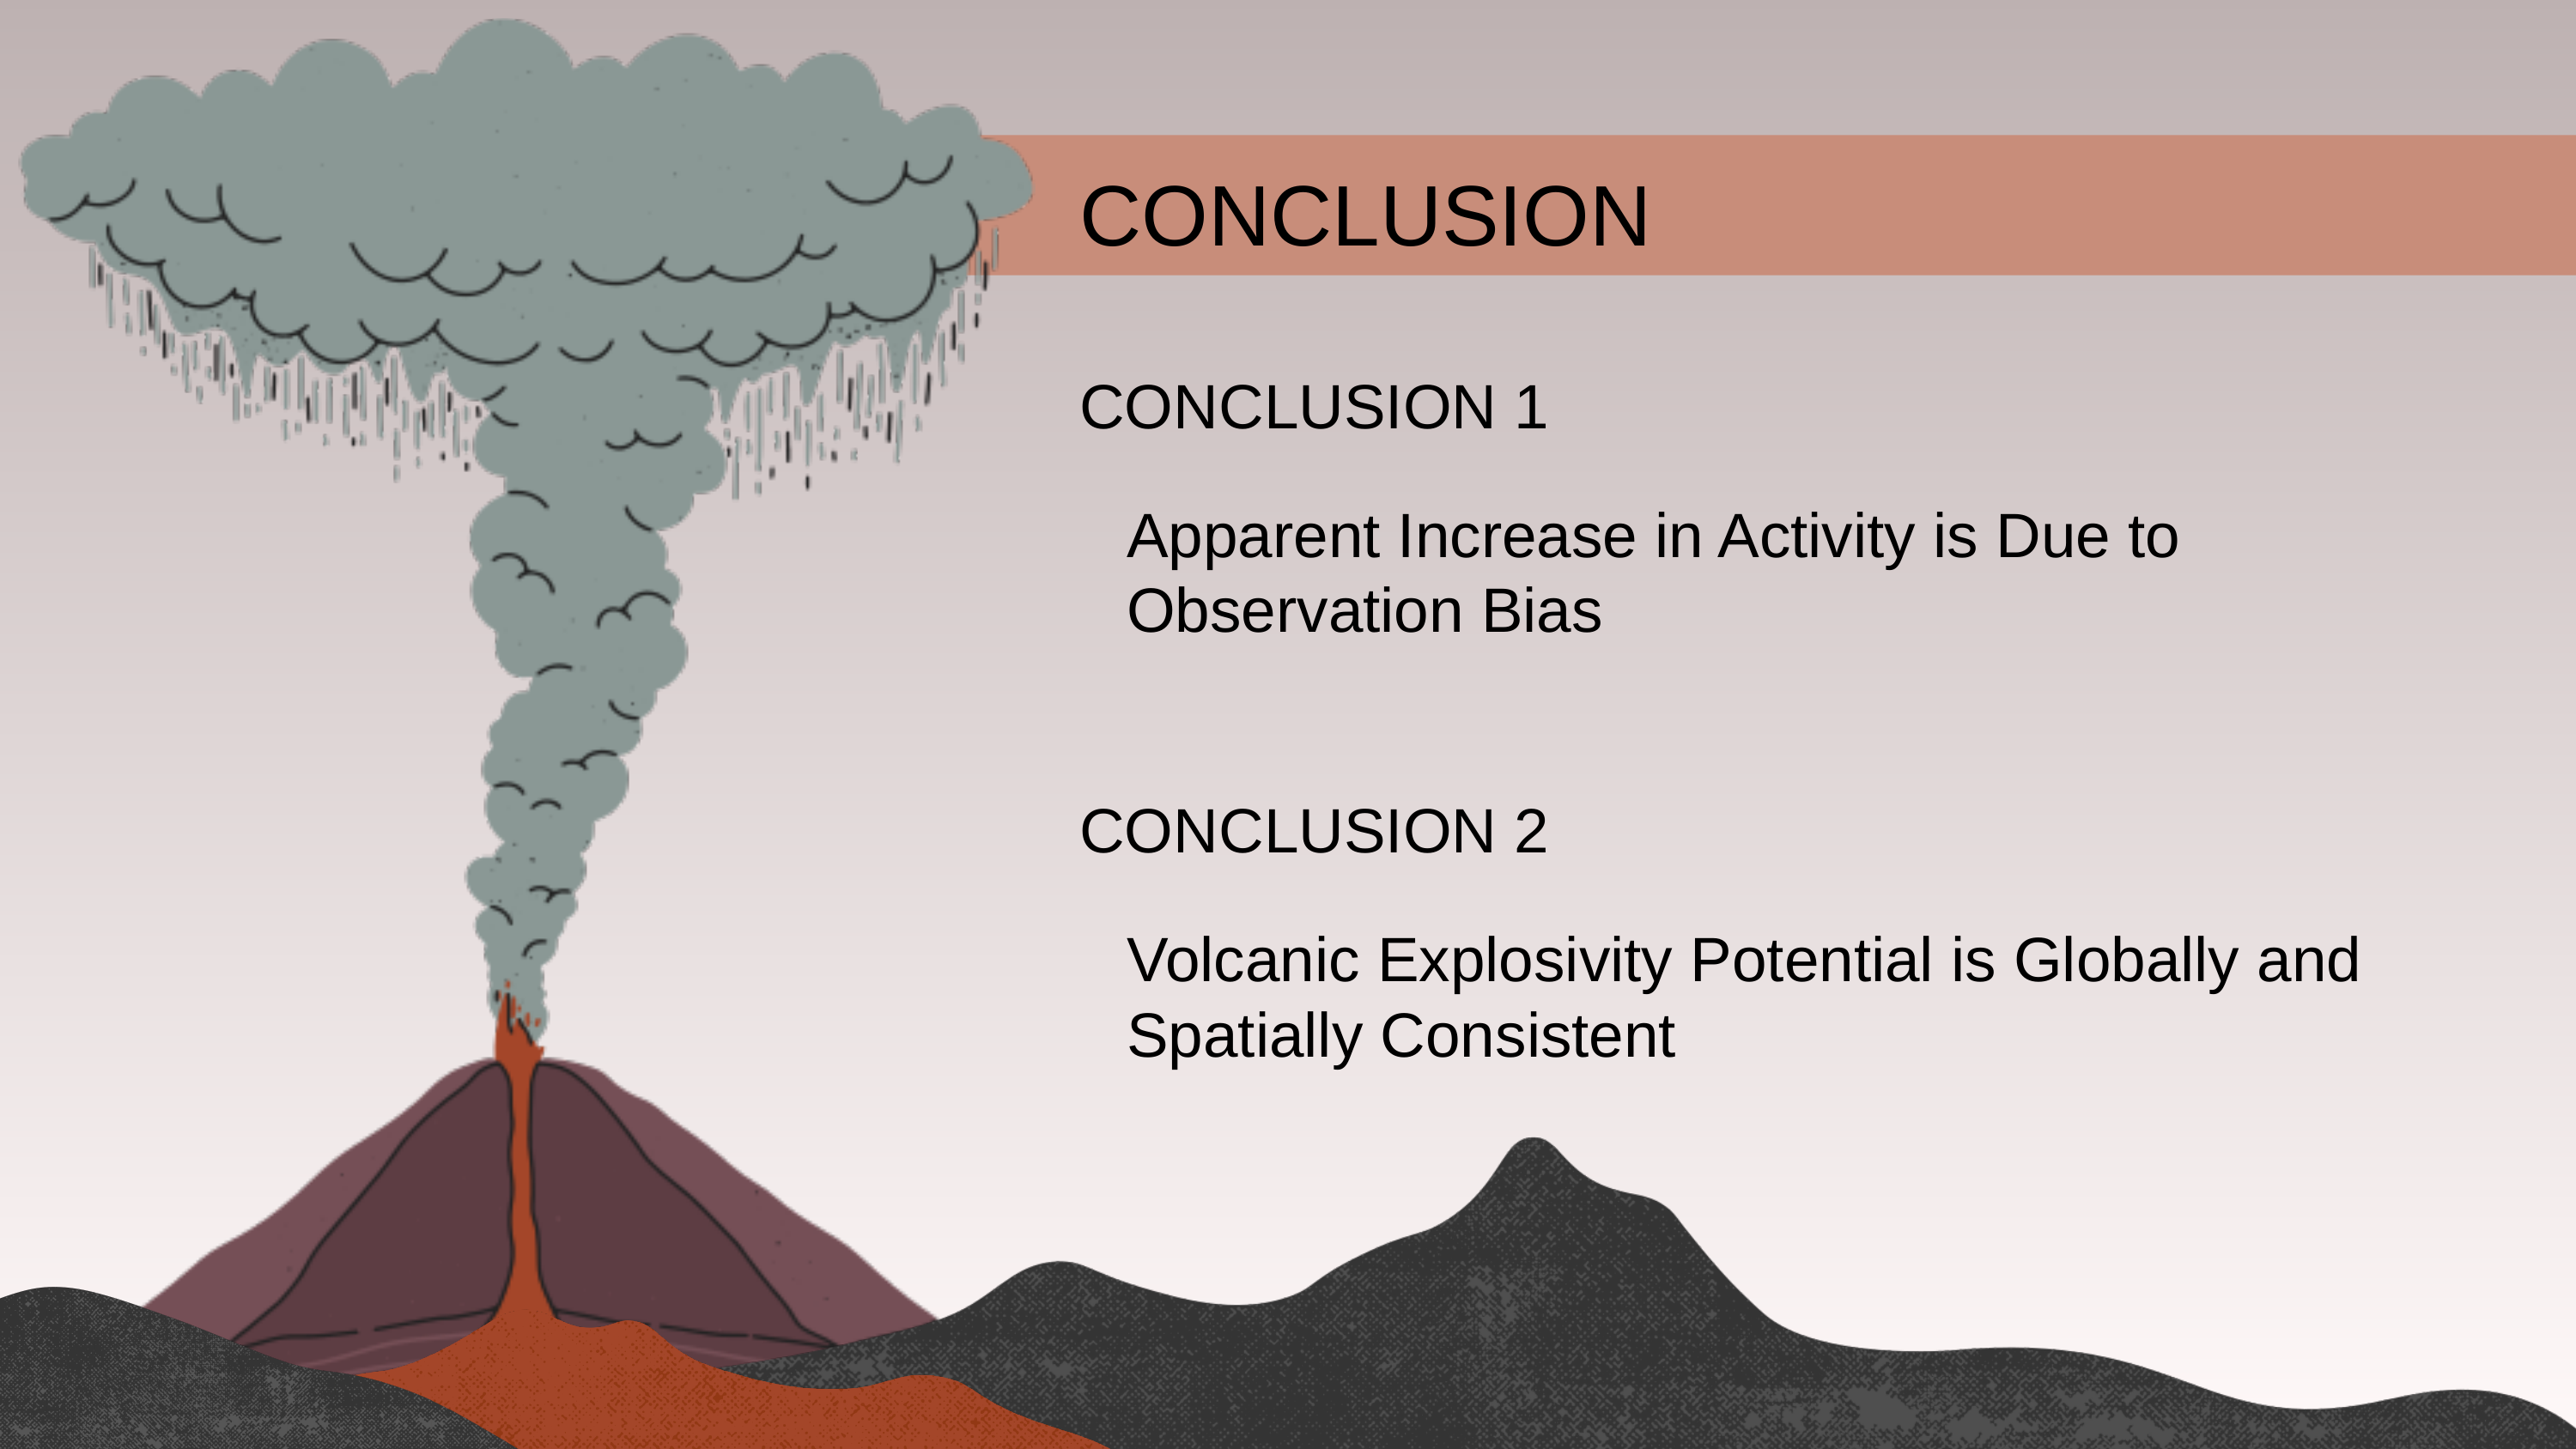

CONCLUSION
CONCLUSION 1
Apparent Increase in Activity is Due to Observation Bias
CONCLUSION 2
Volcanic Explosivity Potential is Globally and Spatially Consistent